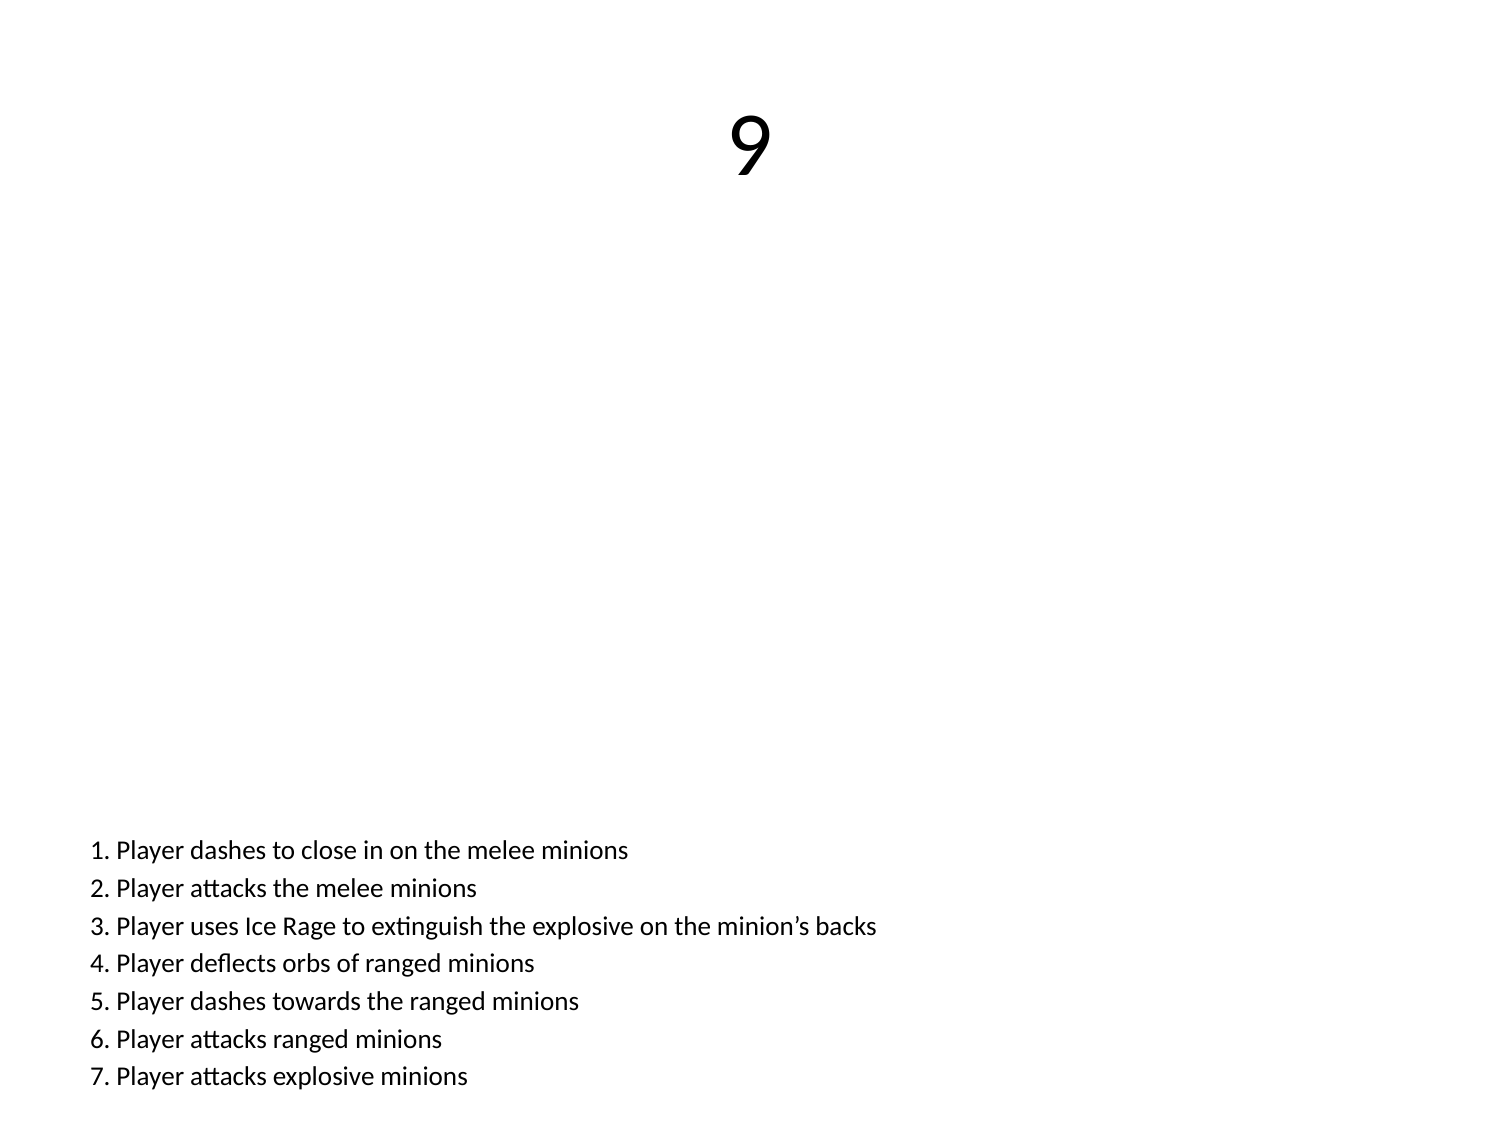

# 9
1. Player dashes to close in on the melee minions
2. Player attacks the melee minions
3. Player uses Ice Rage to extinguish the explosive on the minion’s backs
4. Player deflects orbs of ranged minions
5. Player dashes towards the ranged minions
6. Player attacks ranged minions
7. Player attacks explosive minions